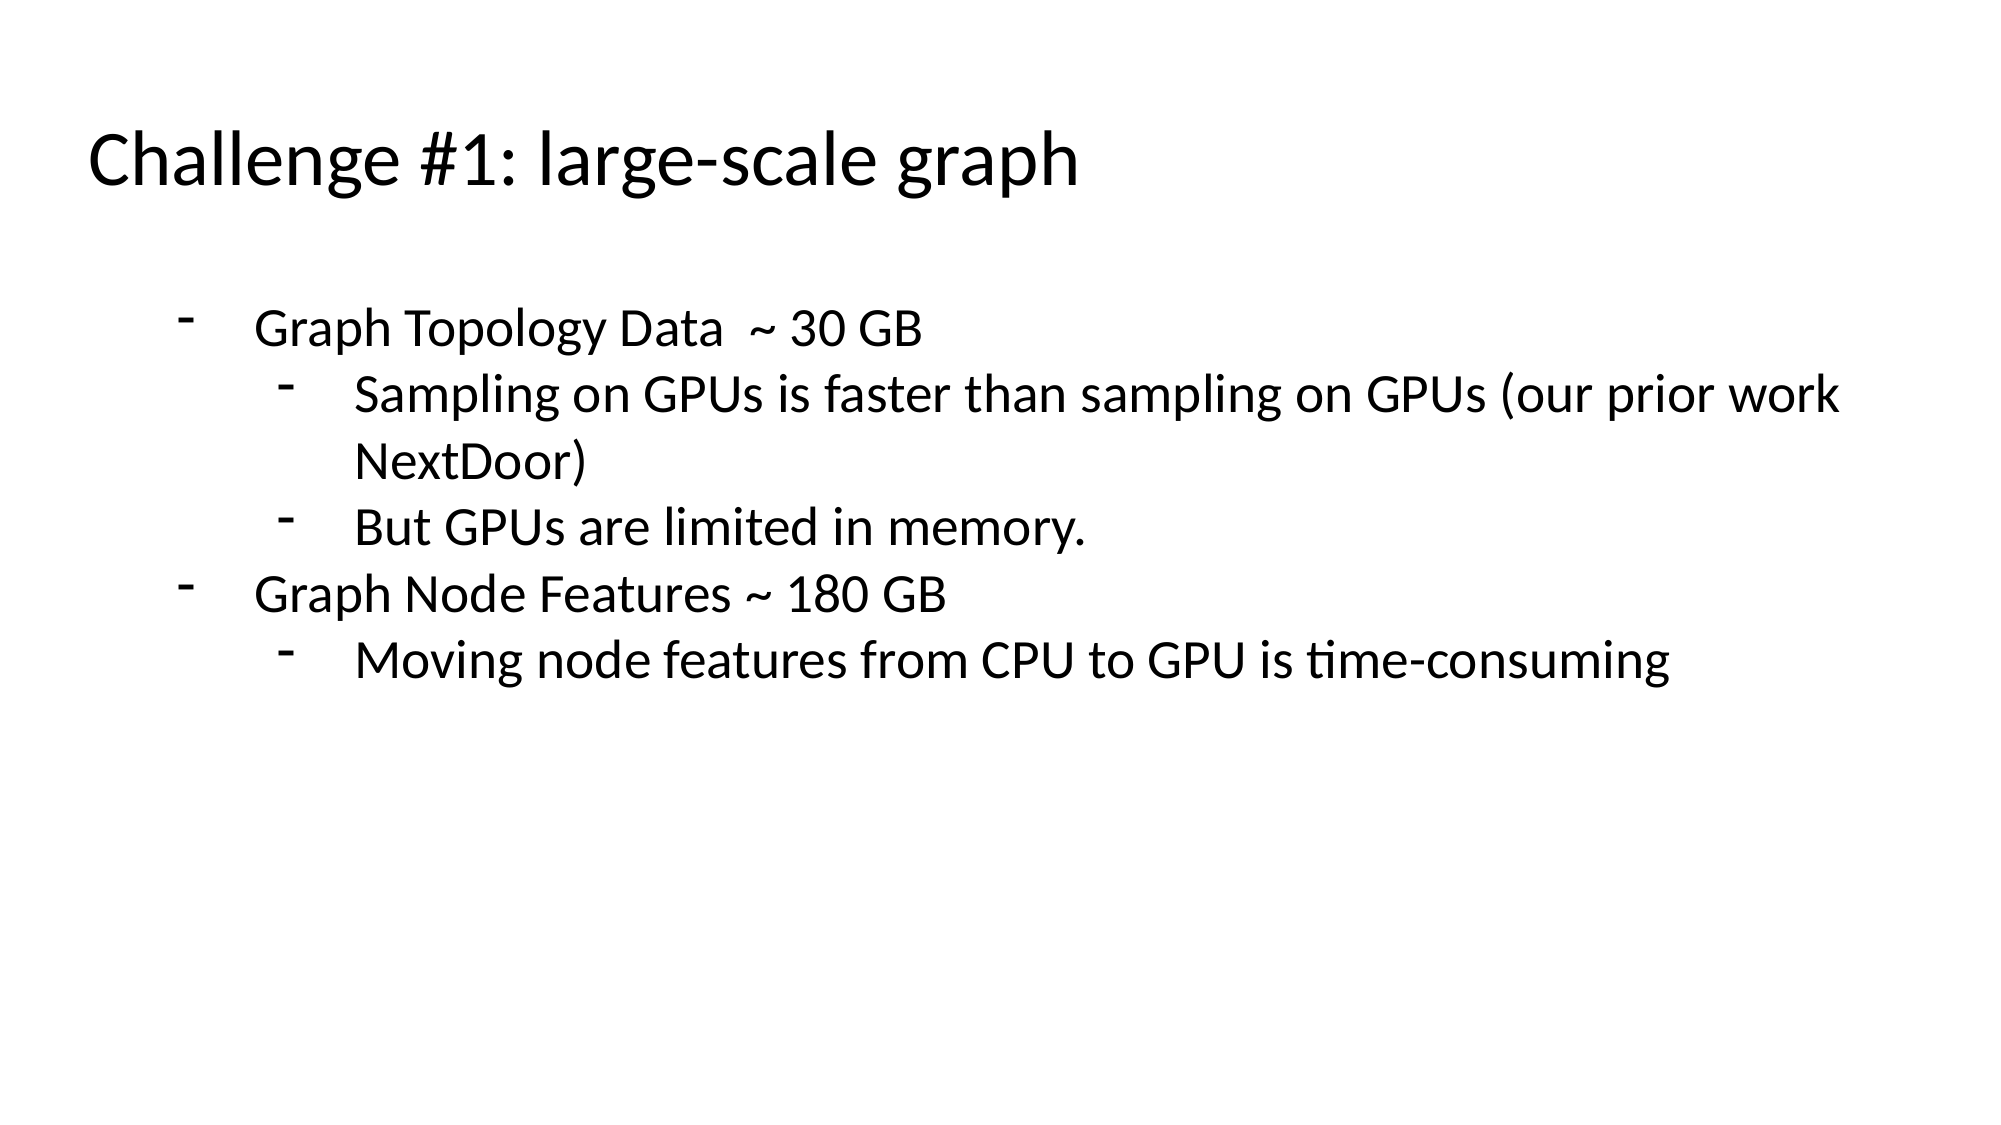

# Challenge #1: large-scale graph
Graph Topology Data  ~ 30 GB
Sampling on GPUs is faster than sampling on GPUs (our prior work NextDoor)
But GPUs are limited in memory.
Graph Node Features ~ 180 GB
Moving node features from CPU to GPU is time-consuming